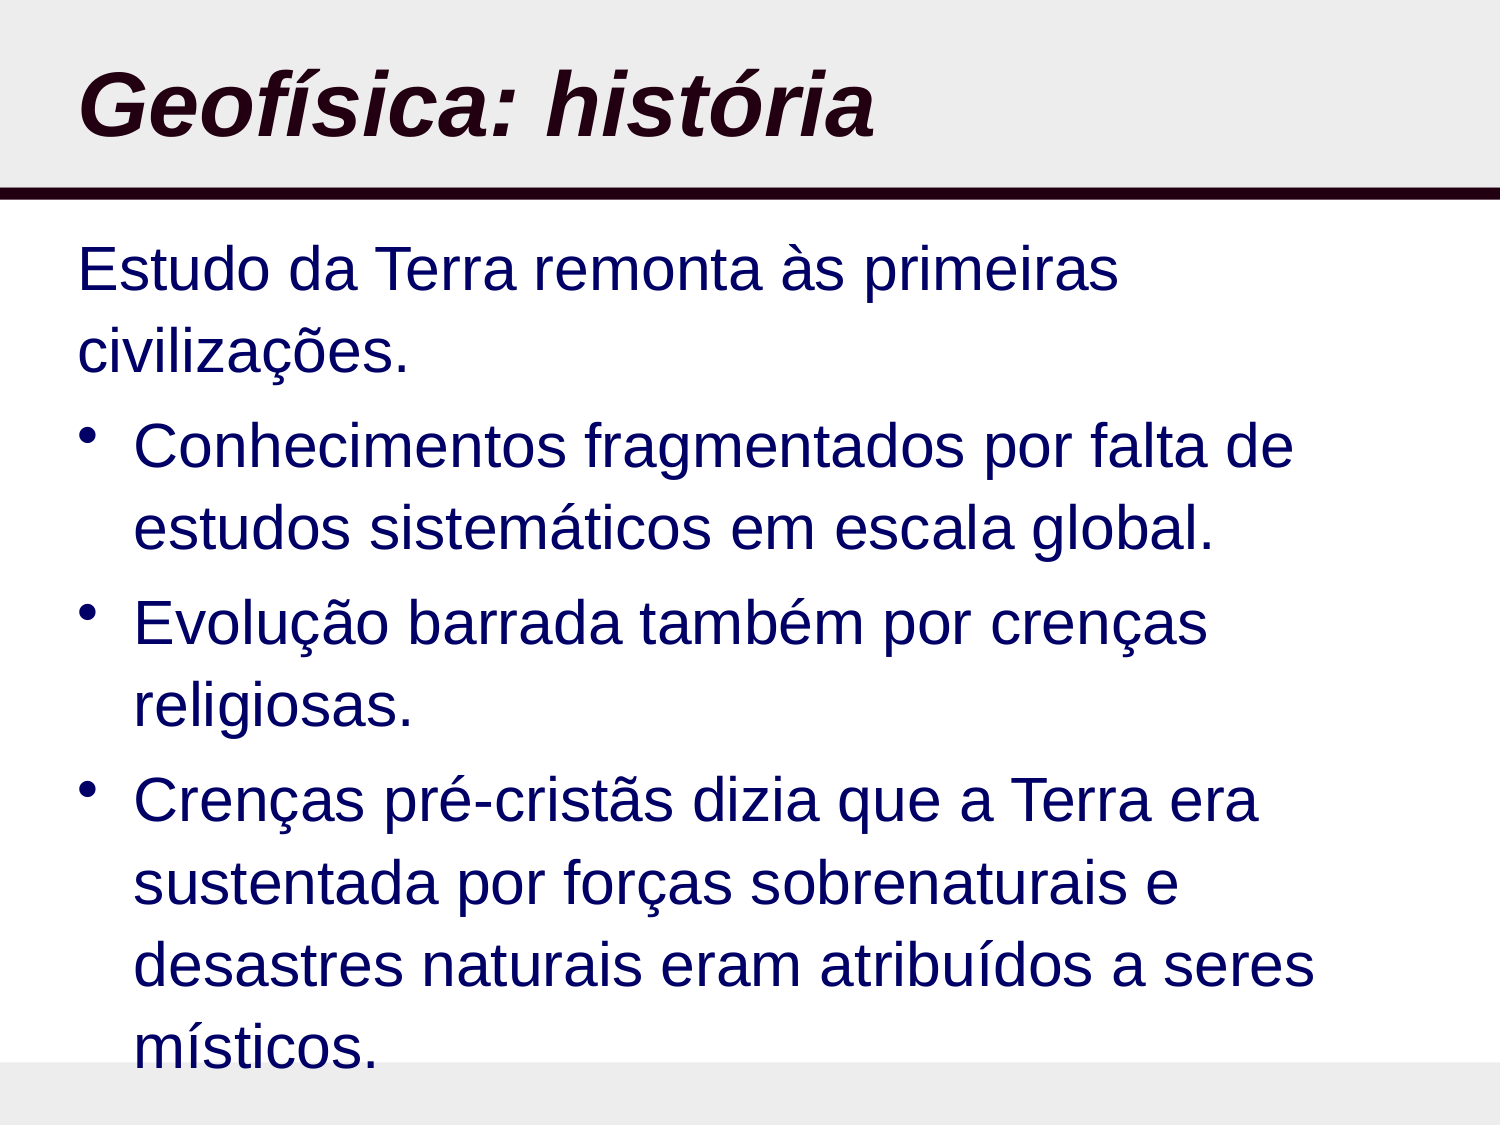

# Geofísica: história
Estudo da Terra remonta às primeiras civilizações.
Conhecimentos fragmentados por falta de estudos sistemáticos em escala global.
Evolução barrada também por crenças religiosas.
Crenças pré-cristãs dizia que a Terra era sustentada por forças sobrenaturais e desastres naturais eram atribuídos a seres místicos.